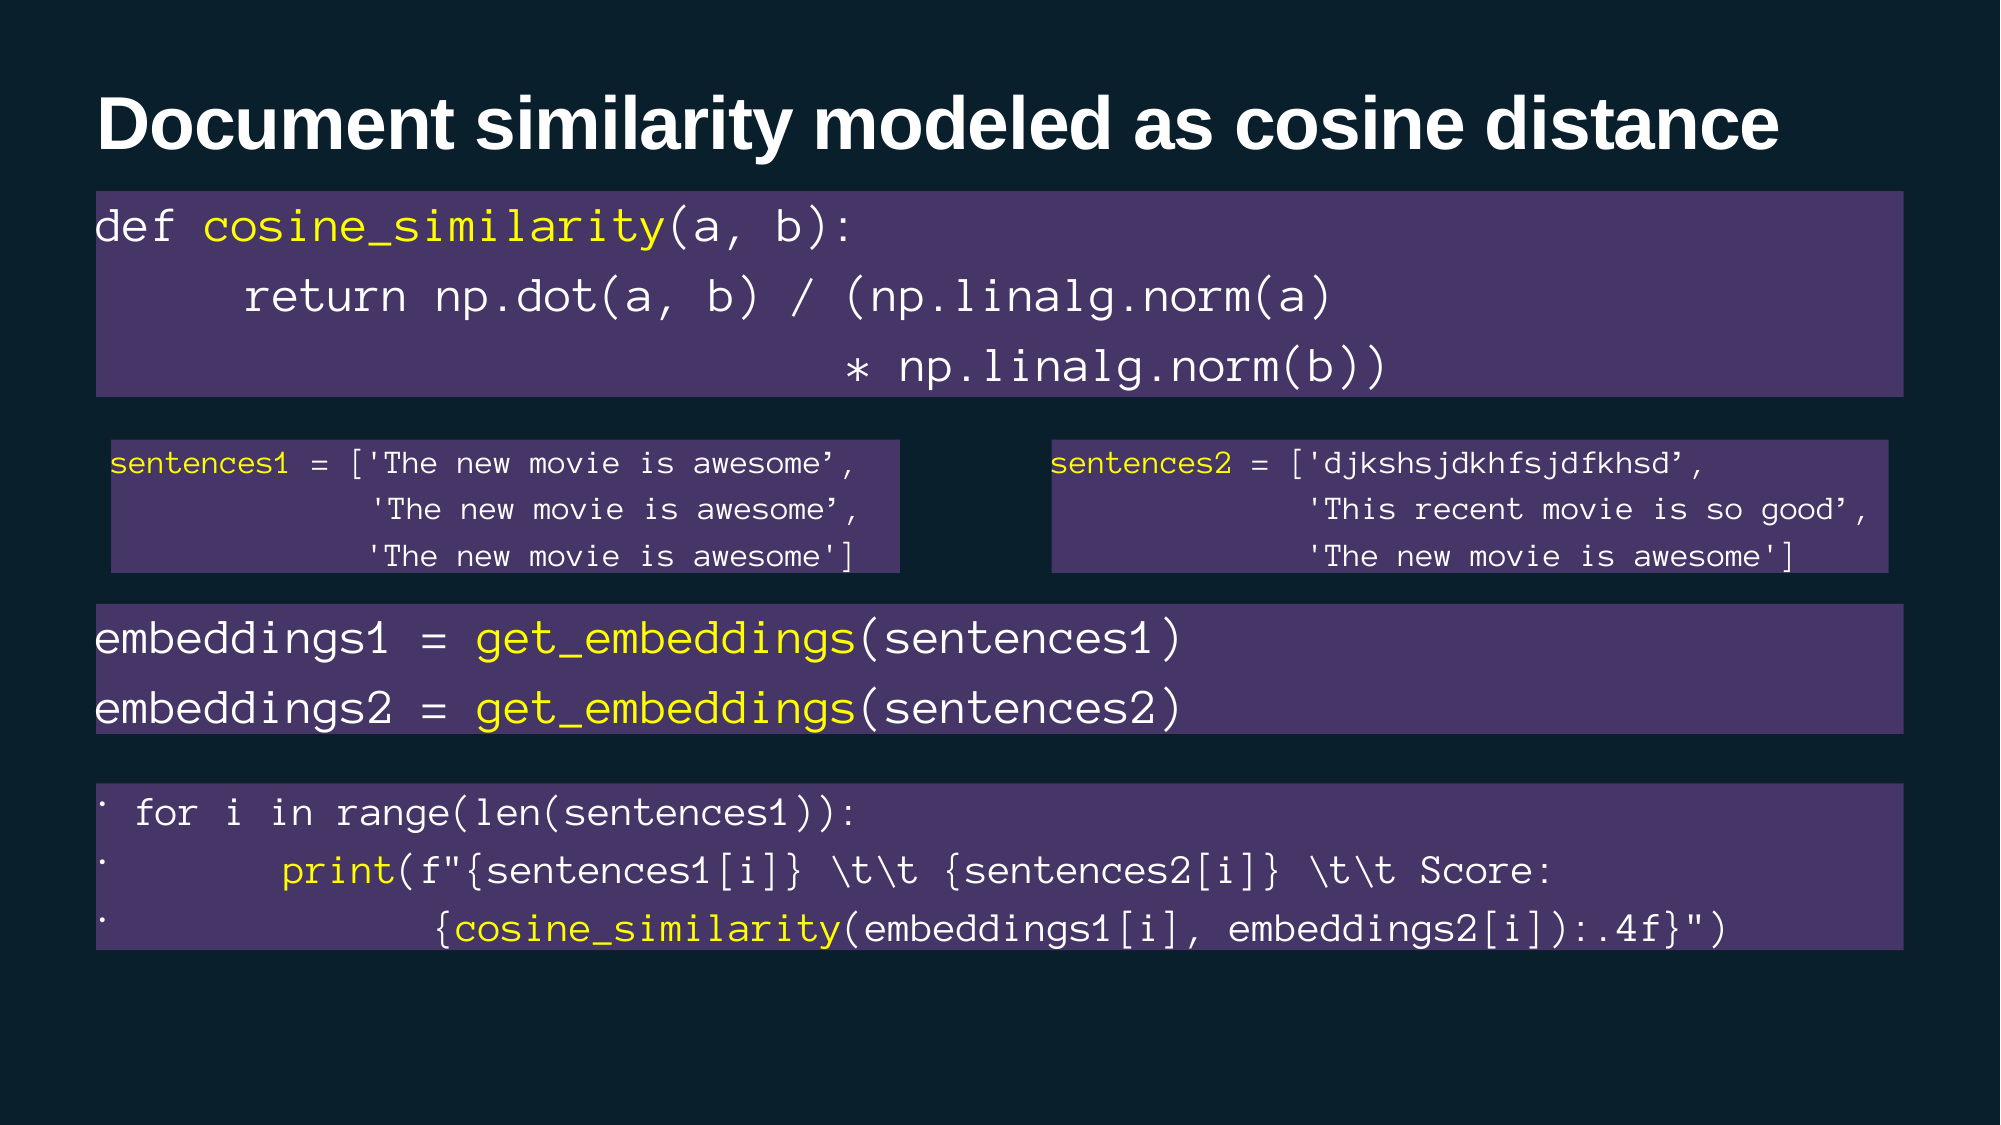

# Document similarity modeled as cosine distance
def cosine_similarity(a, b):
	return np.dot(a, b) / (np.linalg.norm(a)
					* np.linalg.norm(b))
sentences1 = ['The new movie is awesome’,
	      'The new movie is awesome’,
              'The new movie is awesome']
sentences2 = ['djkshsjdkhfsjdfkhsd’,
              'This recent movie is so good’,
              'The new movie is awesome']
embeddings1 = get_embeddings(sentences1)
embeddings2 = get_embeddings(sentences2)
for i in range(len(sentences1)):
	print(f"{sentences1[i]} \t\t {sentences2[i]} \t\t Score:
		{cosine_similarity(embeddings1[i], embeddings2[i]):.4f}")